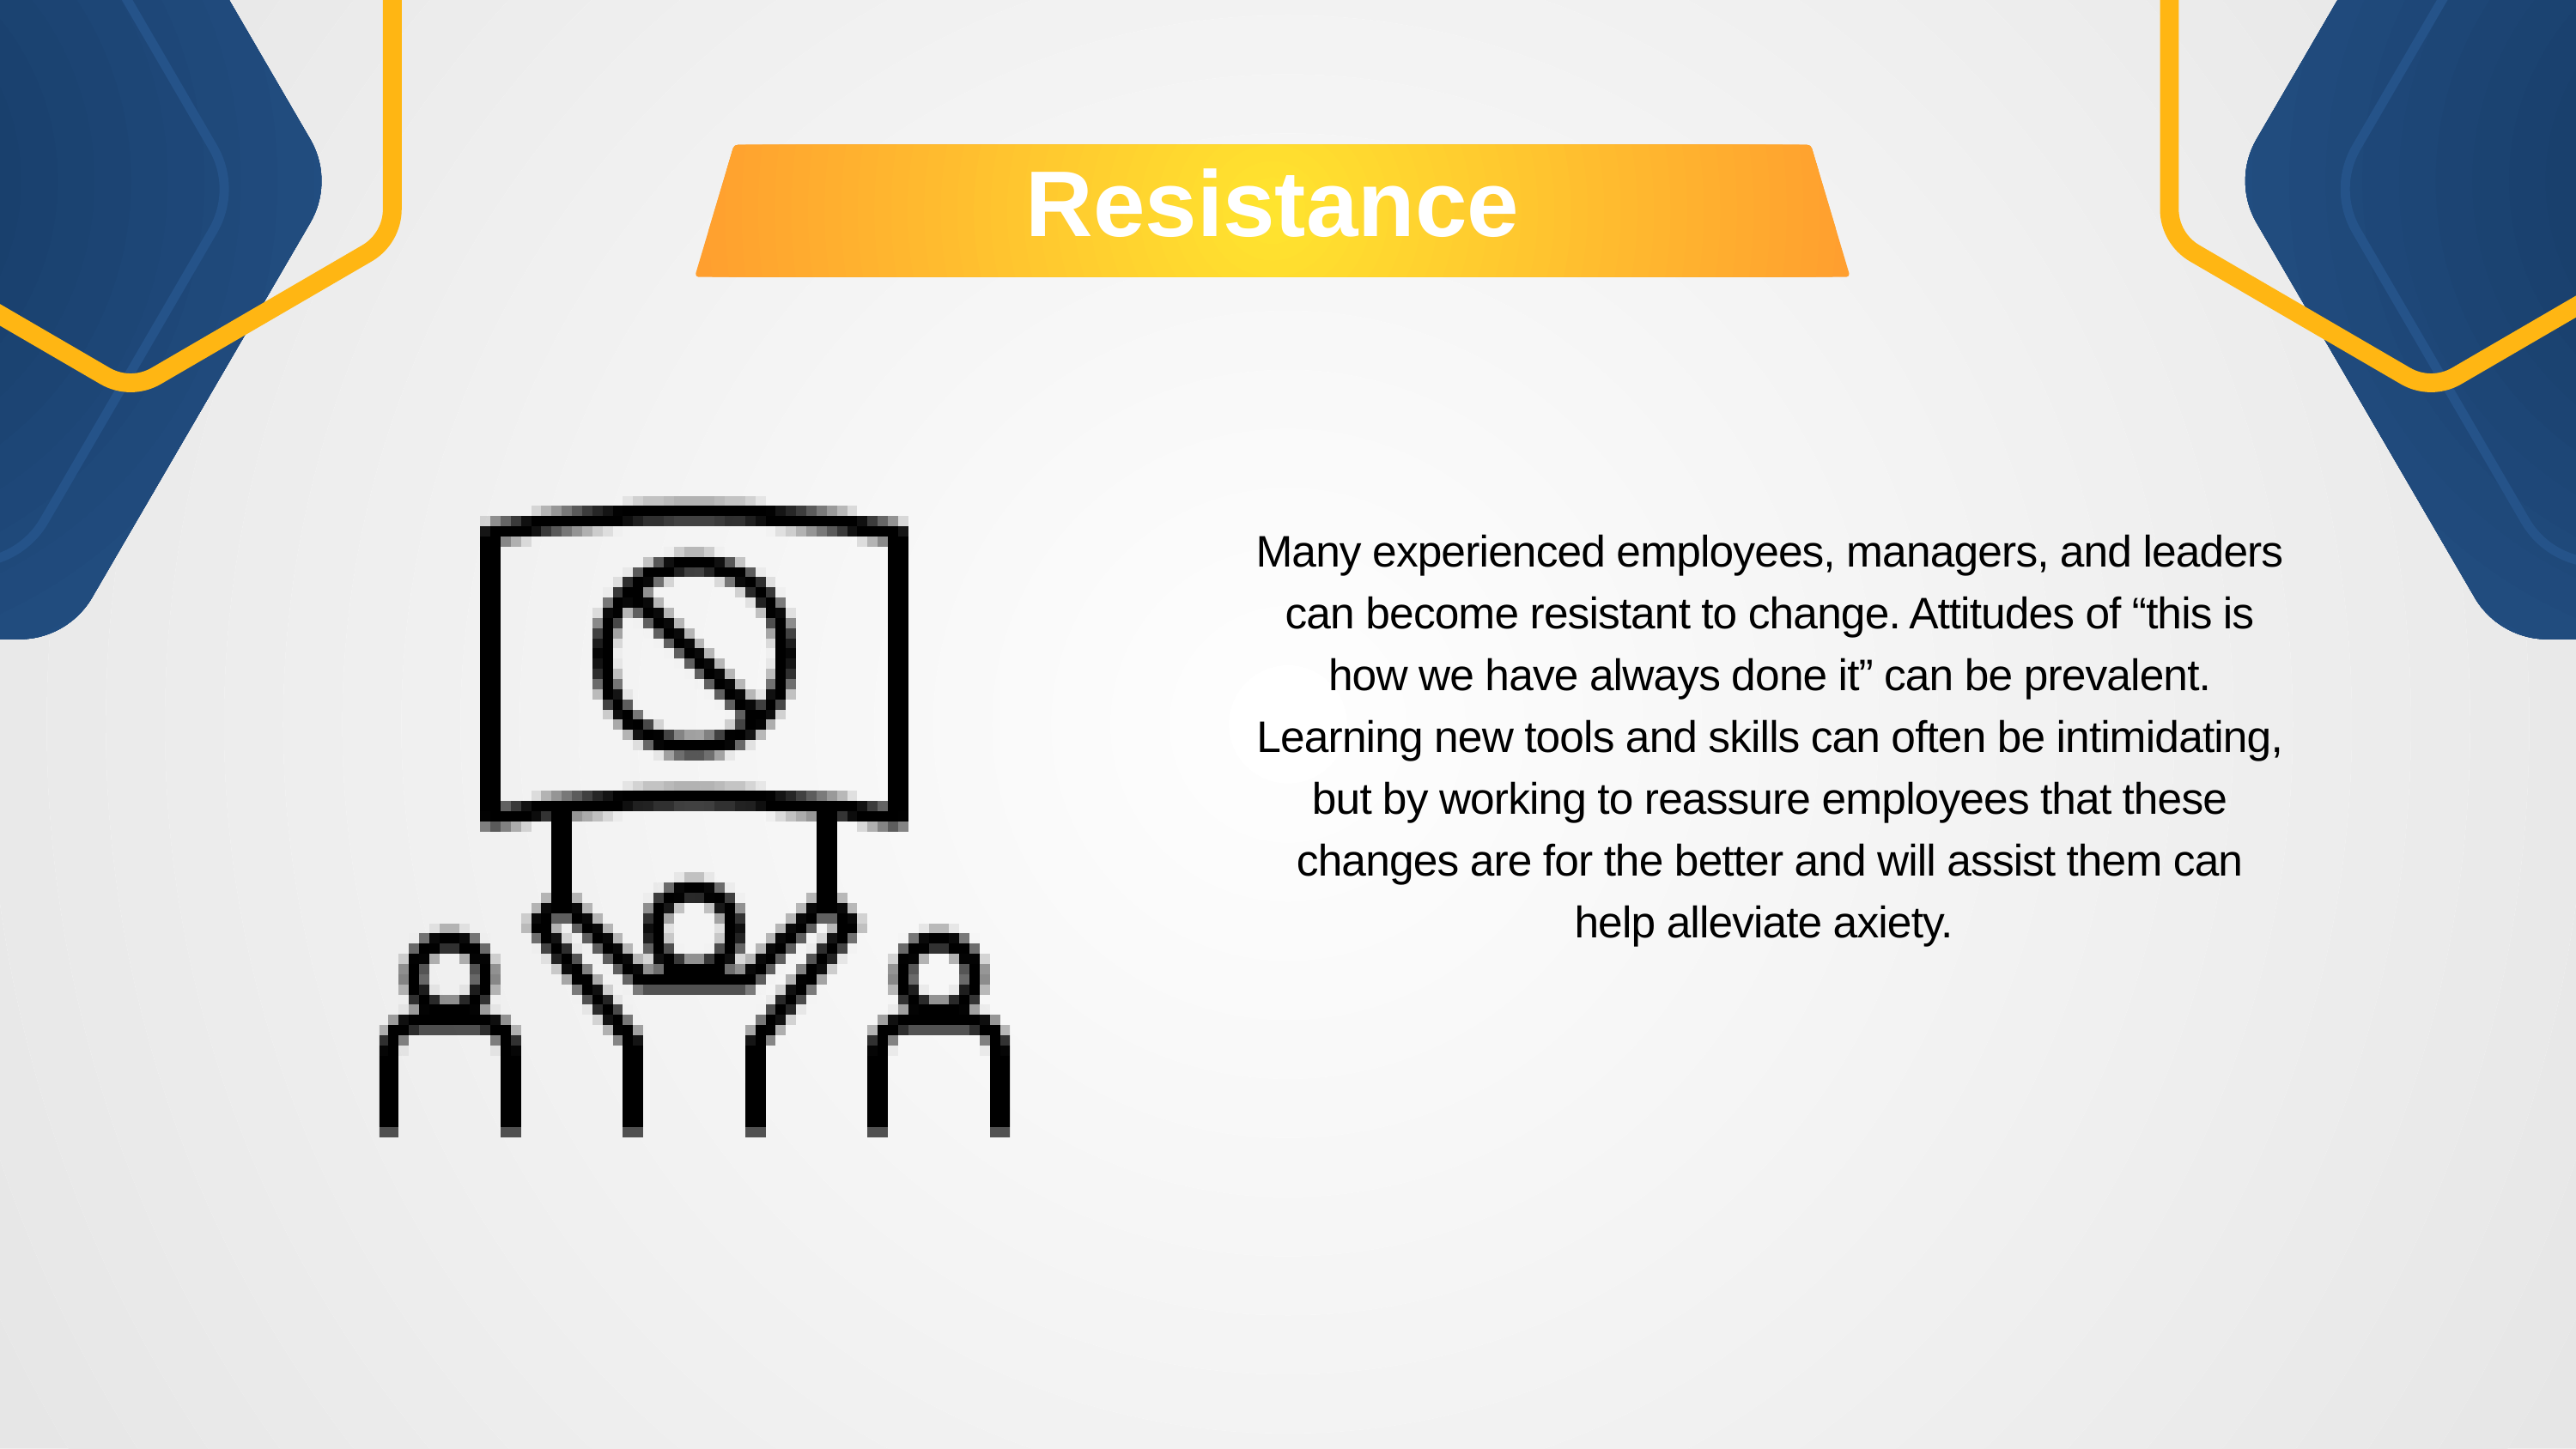

Resistance

Many experienced employees, managers, and leaders can become resistant to change. Attitudes of “this is how we have always done it” can be prevalent. Learning new tools and skills can often be intimidating, but by working to reassure employees that these changes are for the better and will assist them can help alleviate axiety.